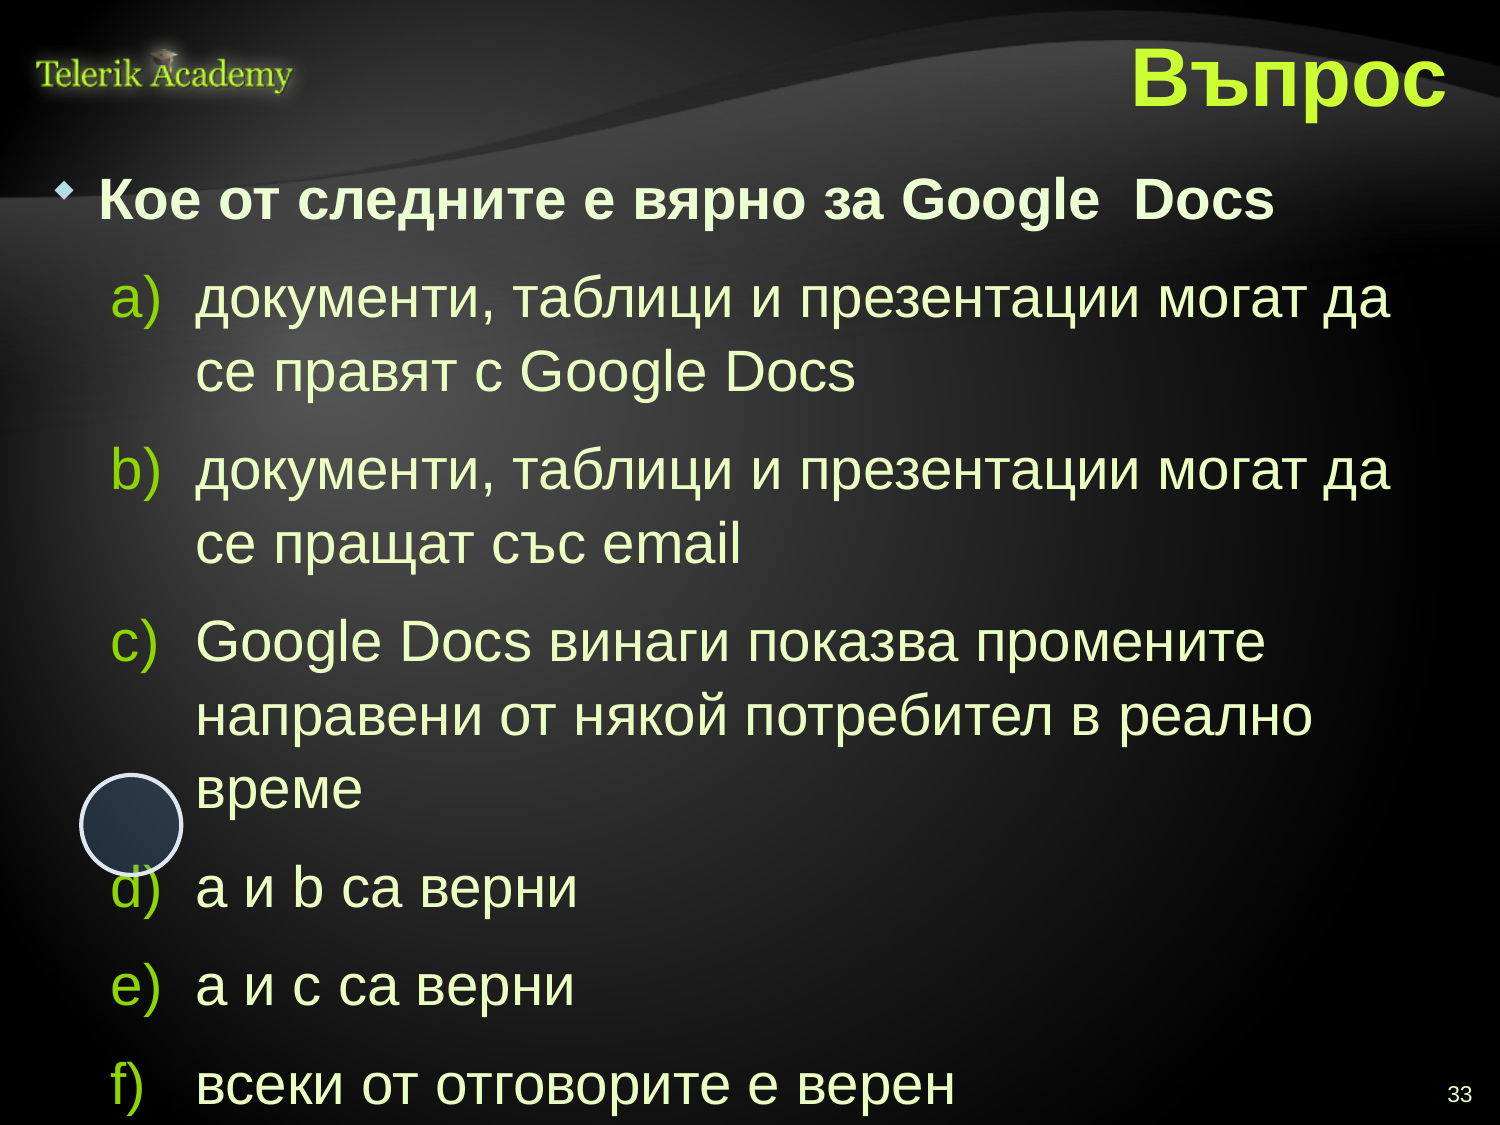

# Въпрос
Кое от следните е вярно за Google  Docs
документи, таблици и презентации могат да се правят с Google Docs
документи, таблици и презентации могат да се пращат със email
Google Docs винаги показва промените направени от някой потребител в реално време
а и b са верни
а и c са верни
всеки от отговорите е верен

33